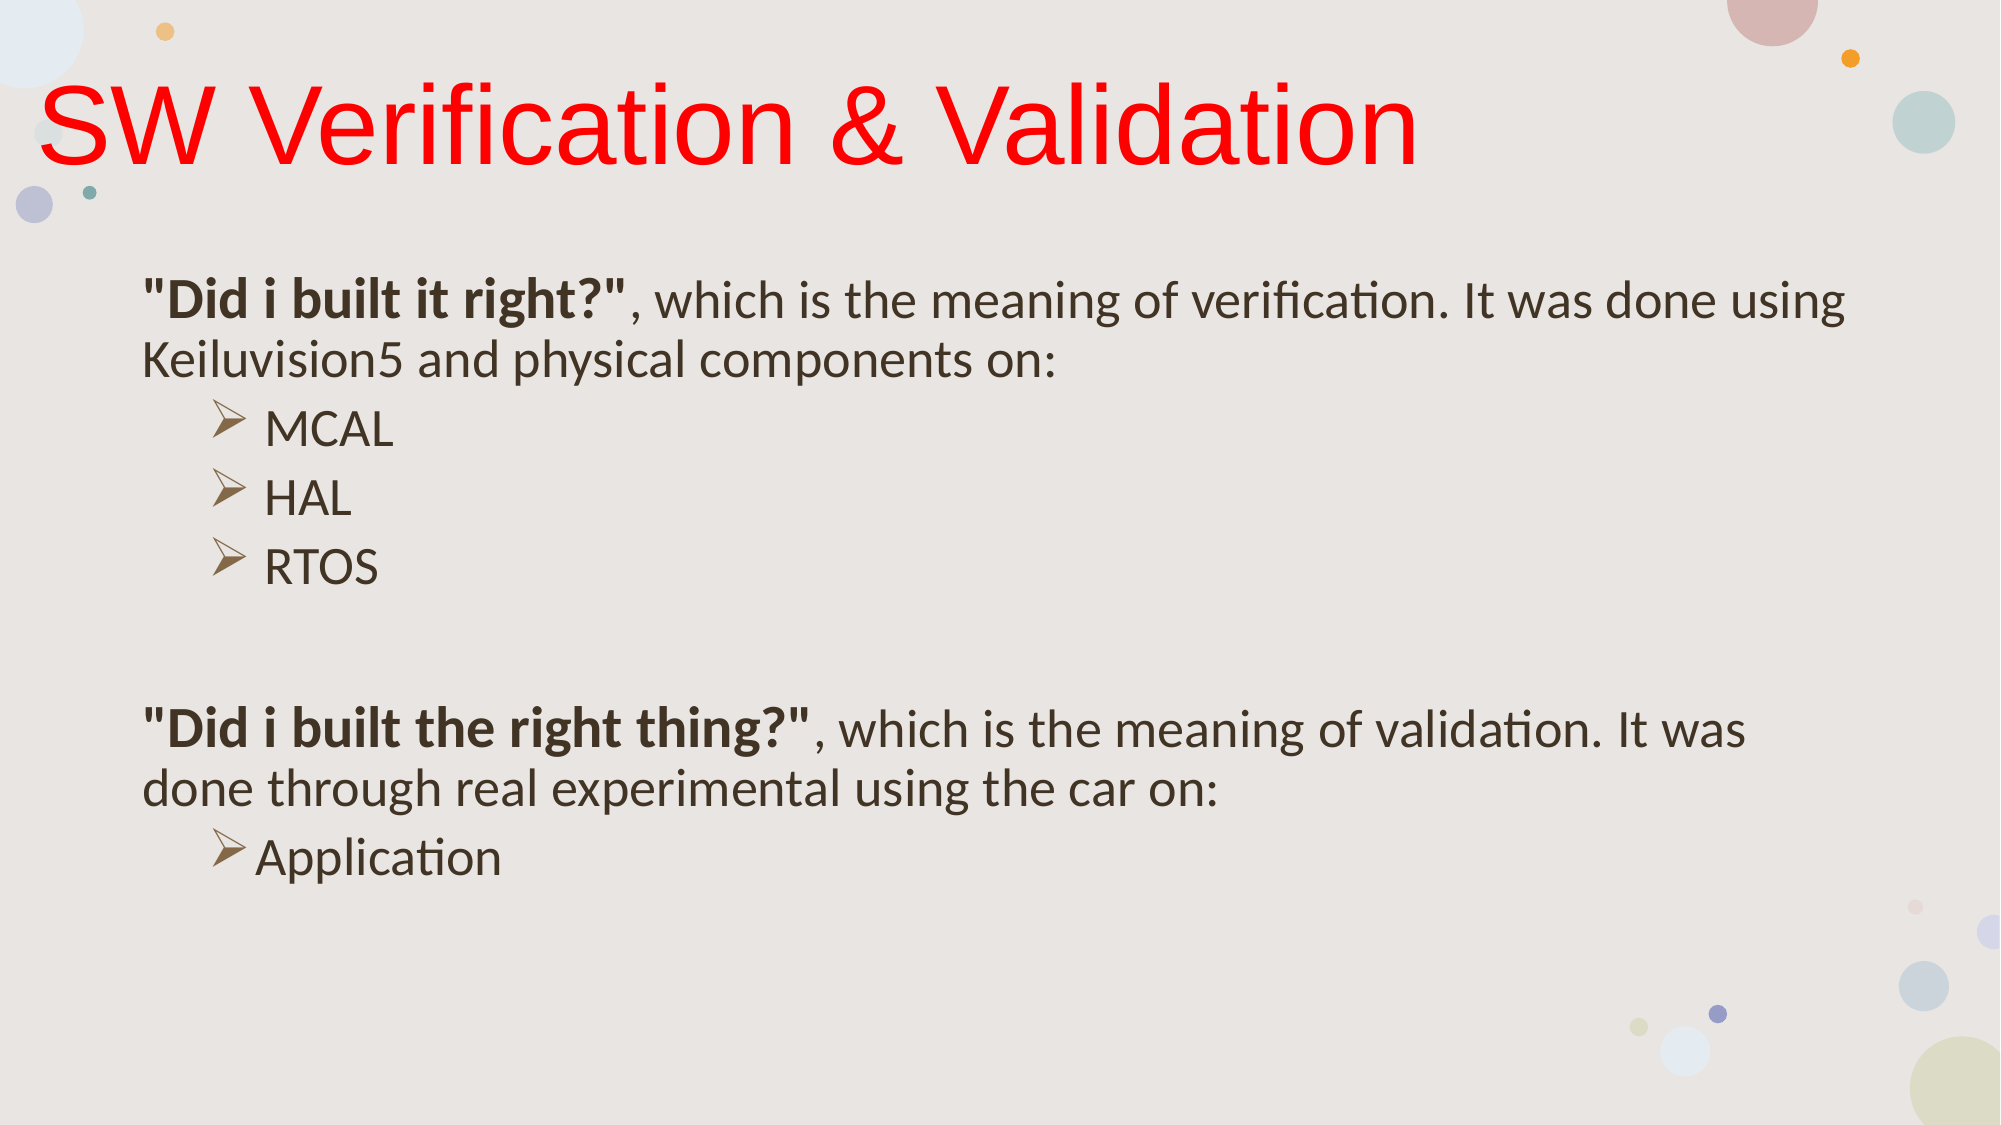

# SW Verification & Validation
"Did i built it right?", which is the meaning of verification. It was done using Keiluvision5 and physical components on:
MCAL
HAL
RTOS

"Did i built the right thing?", which is the meaning of validation. It was done through real experimental using the car on:
Application